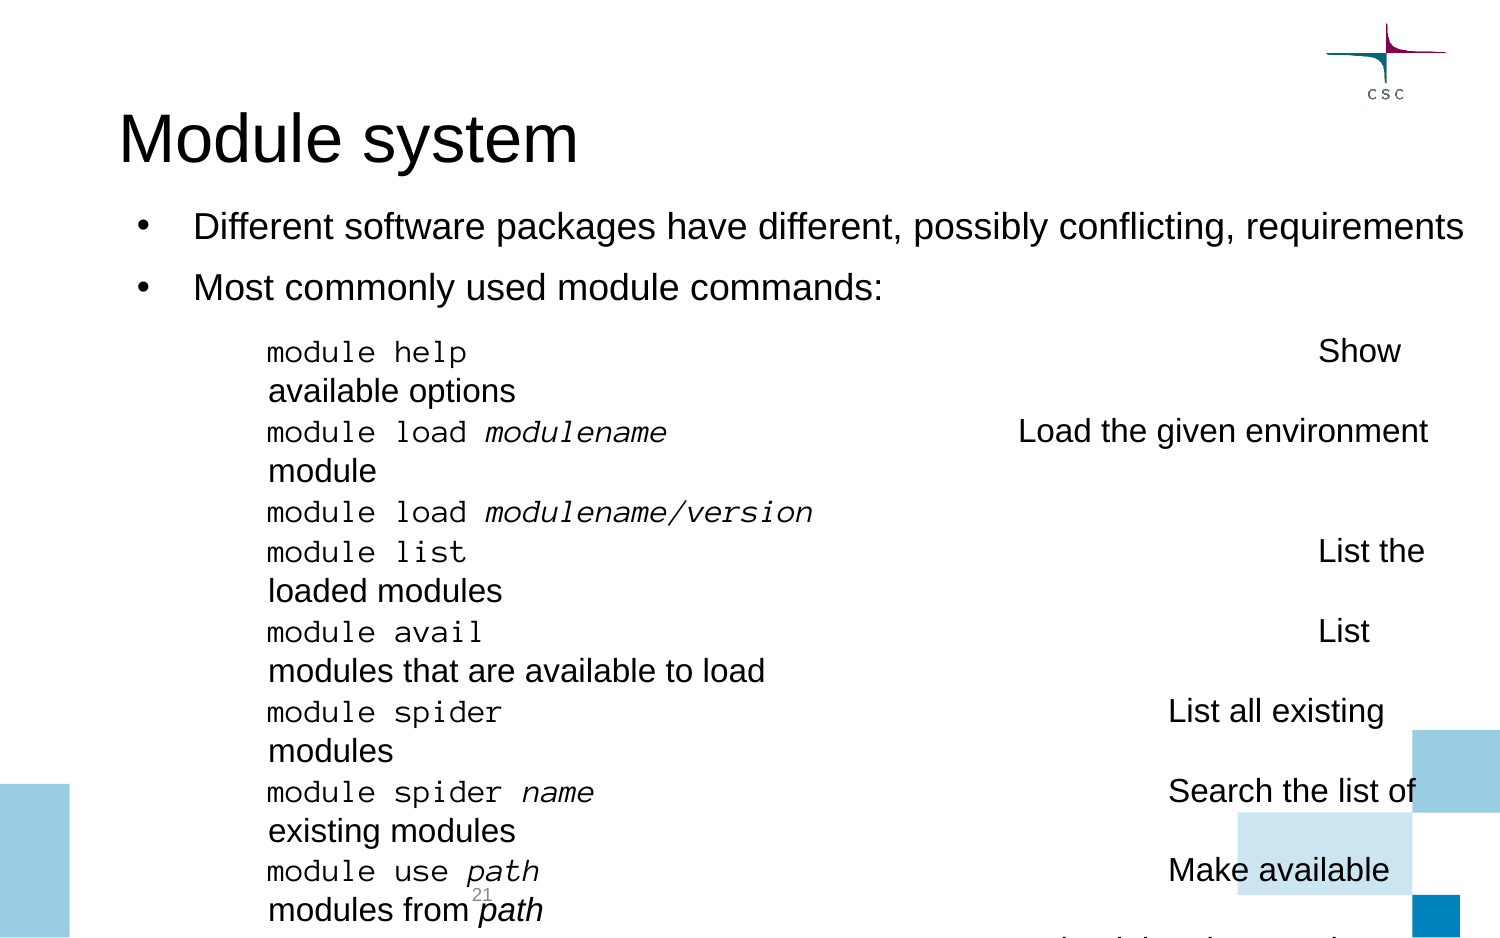

# Module system
Different software packages have different, possibly conflicting, requirements
Most commonly used module commands:
module help						Show available options
module load modulename			Load the given environment module
module load modulename/version
module list						List the loaded modules
module avail						List modules that are available to load
module spider					List all existing modules
module spider name				Search the list of existing modules
module use path					Make available modules from path
module unload modulename			Unload the given environment module
module purge						Unload all modules
21